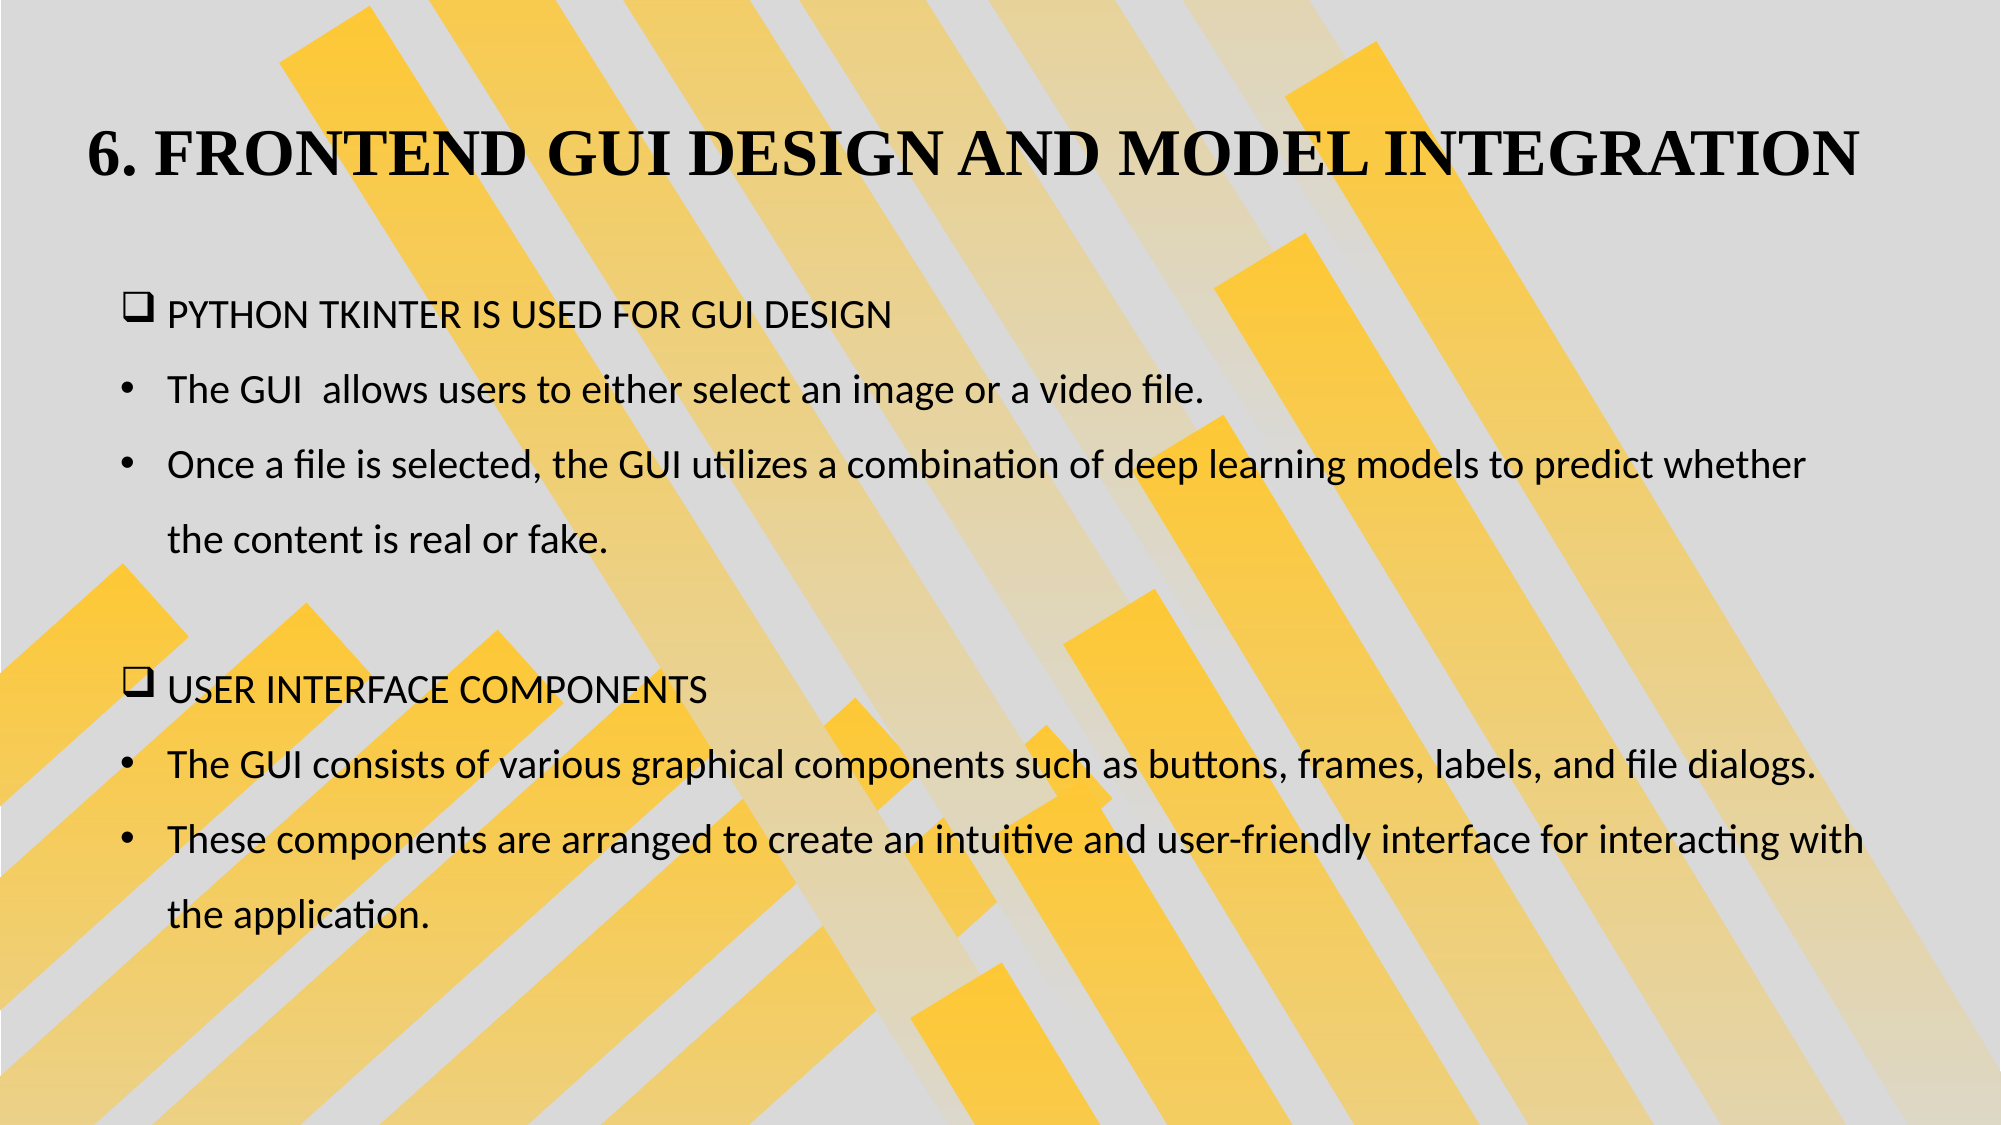

6. FRONTEND GUI DESIGN AND MODEL INTEGRATION

PYTHON TKINTER IS USED FOR GUI DESIGN
The GUI  allows users to either select an image or a video file.
Once a file is selected, the GUI utilizes a combination of deep learning models to predict whether the content is real or fake.

USER INTERFACE COMPONENTS
The GUI consists of various graphical components such as buttons, frames, labels, and file dialogs.
These components are arranged to create an intuitive and user-friendly interface for interacting with the application.